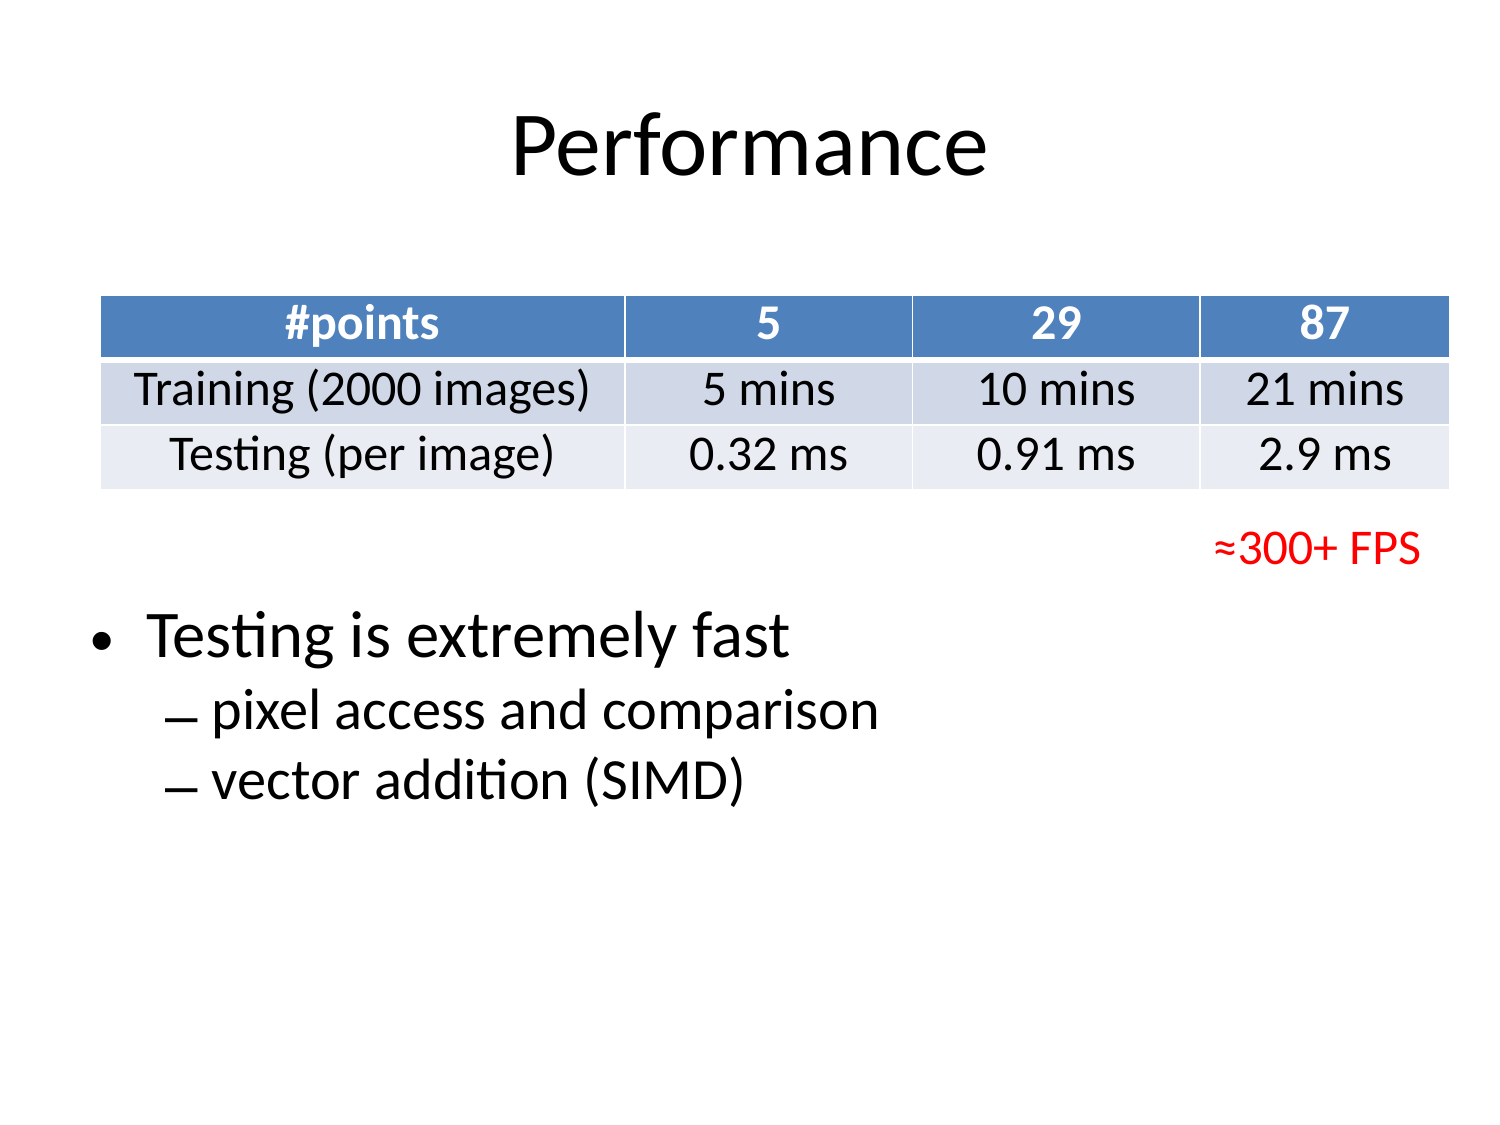

# Performance
| #points | 5 | 29 | 87 |
| --- | --- | --- | --- |
| Training (2000 images) | 5 mins | 10 mins | 21 mins |
| Testing (per image) | 0.32 ms | 0.91 ms | 2.9 ms |
≈300+ FPS
Testing is extremely fast
pixel access and comparison
vector addition (SIMD)